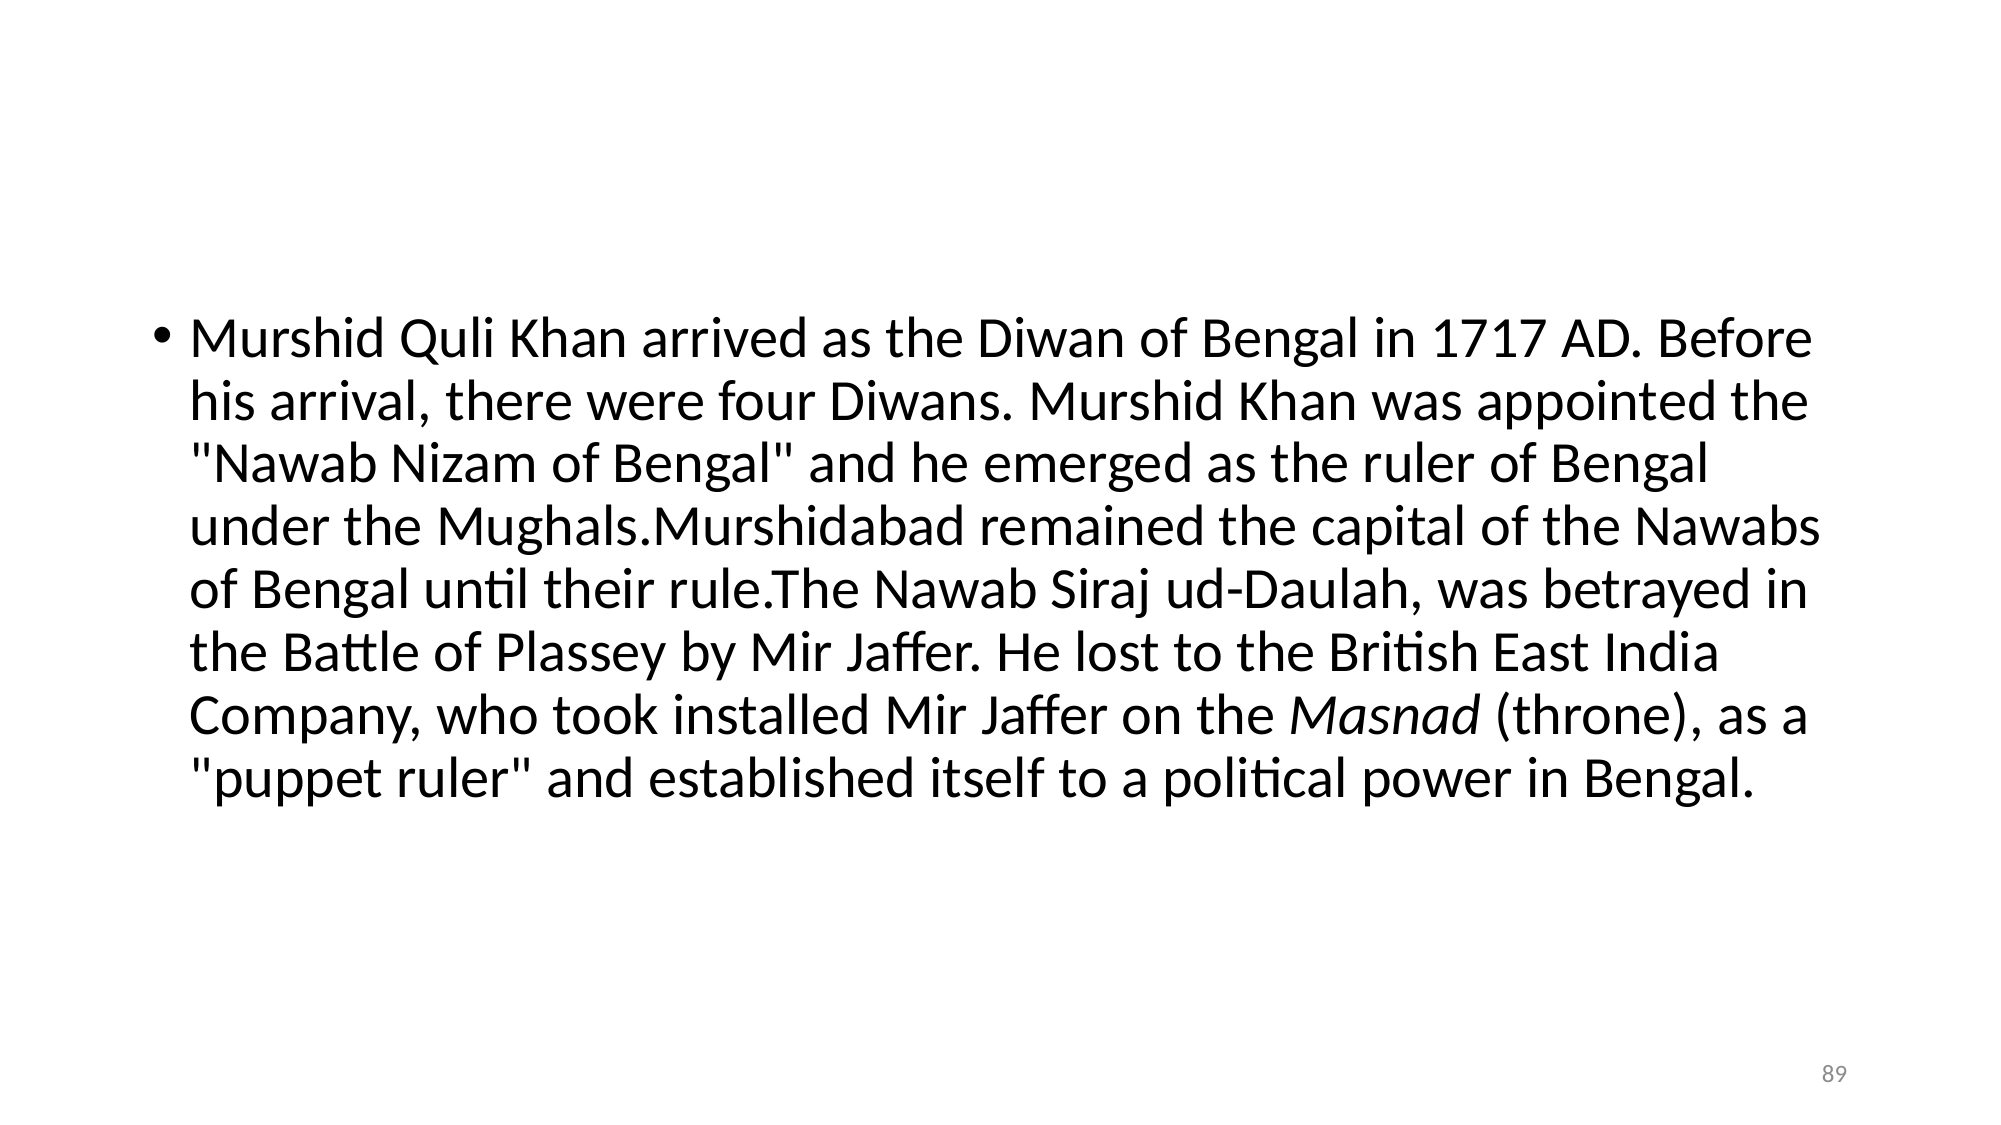

#
Murshid Quli Khan arrived as the Diwan of Bengal in 1717 AD. Before his arrival, there were four Diwans. Murshid Khan was appointed the "Nawab Nizam of Bengal" and he emerged as the ruler of Bengal under the Mughals.Murshidabad remained the capital of the Nawabs of Bengal until their rule.The Nawab Siraj ud-Daulah, was betrayed in the Battle of Plassey by Mir Jaffer. He lost to the British East India Company, who took installed Mir Jaffer on the Masnad (throne), as a "puppet ruler" and established itself to a political power in Bengal.

89